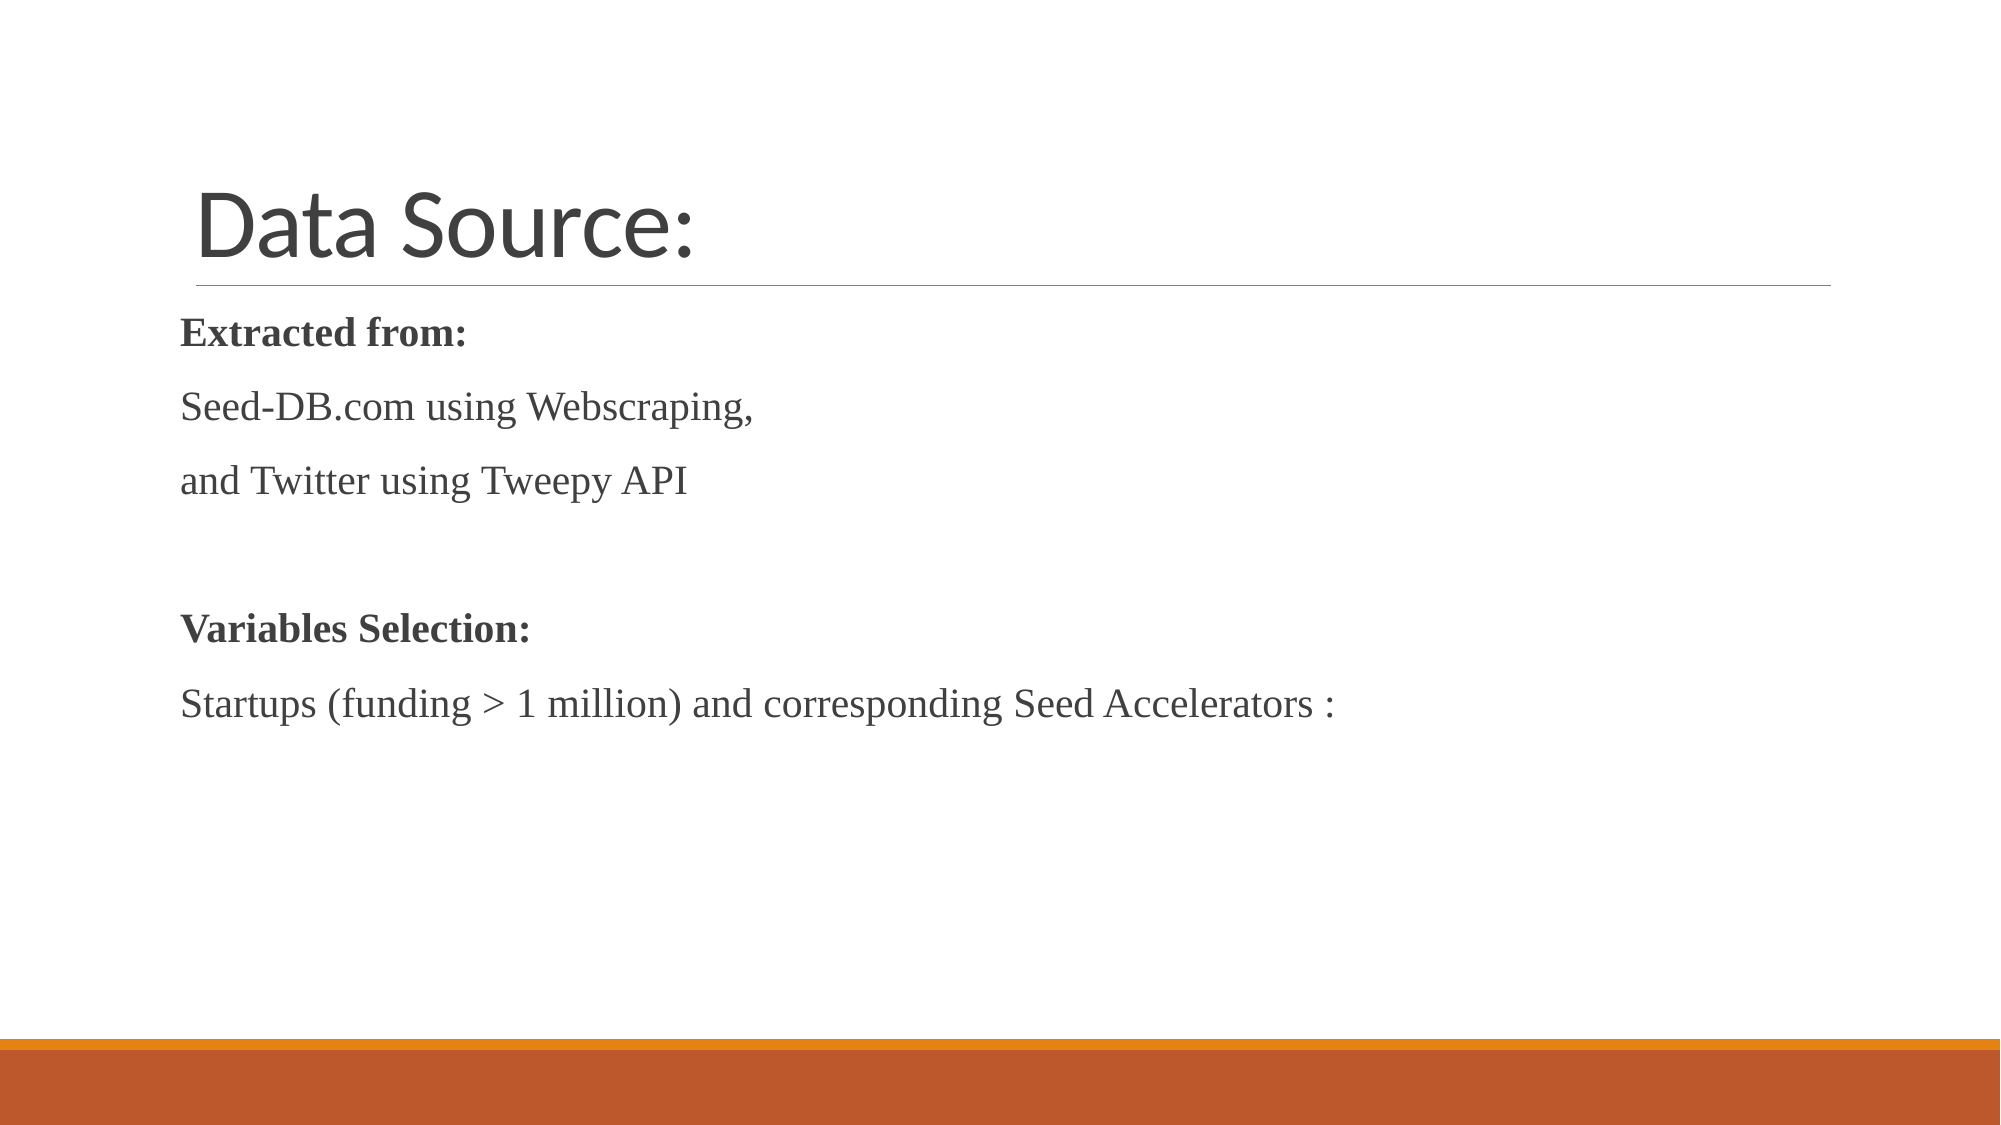

# Data Source:
Extracted from:
Seed-DB.com using Webscraping,
and Twitter using Tweepy API

Variables Selection:
Startups (funding > 1 million) and corresponding Seed Accelerators :